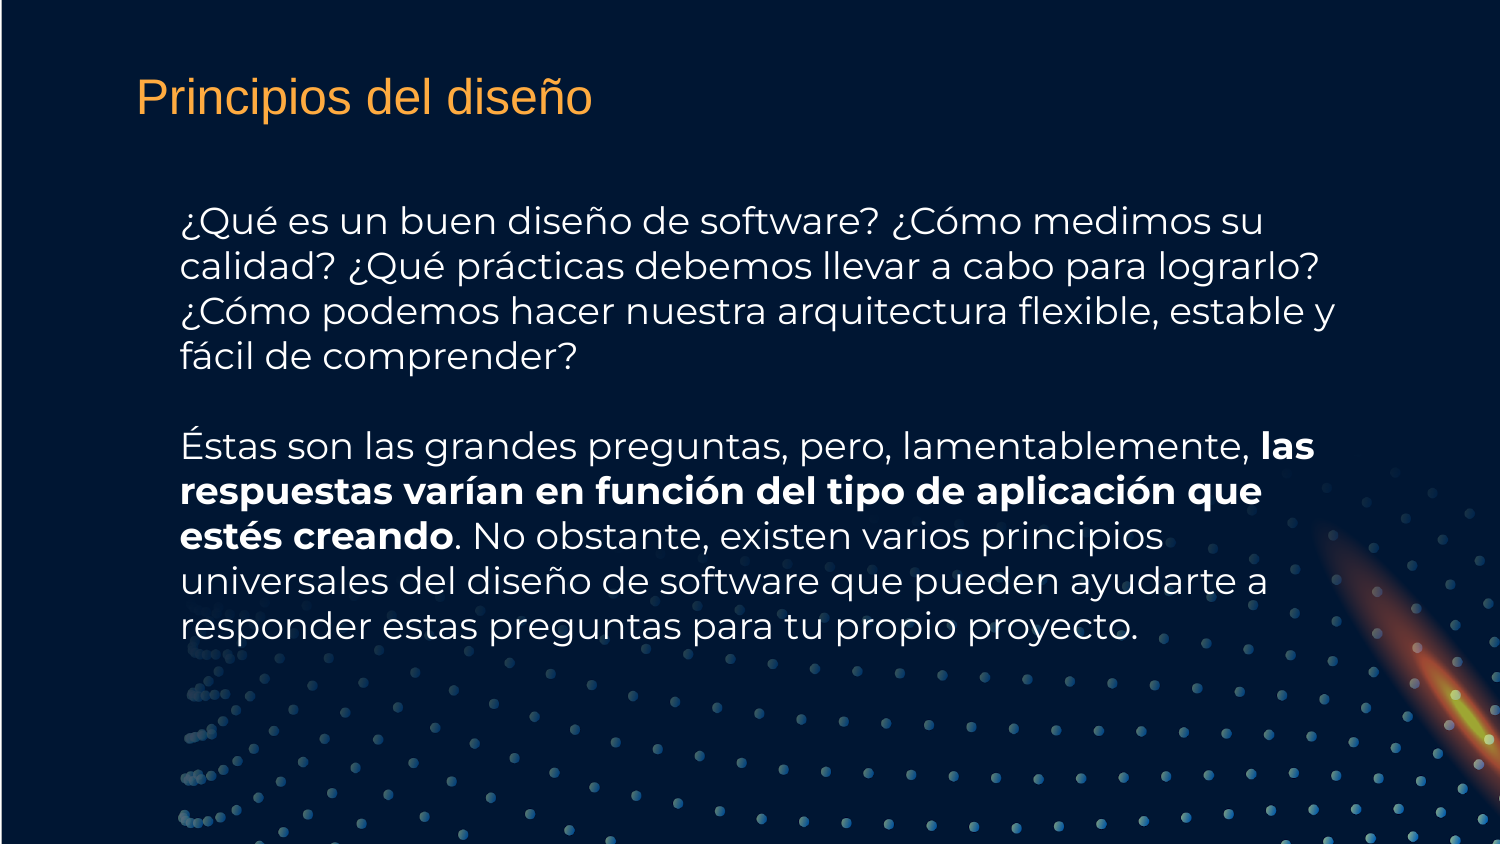

Principios del diseño

¿Qué es un buen diseño de software? ¿Cómo medimos su calidad? ¿Qué prácticas debemos llevar a cabo para lograrlo?
¿Cómo podemos hacer nuestra arquitectura flexible, estable y fácil de comprender?

Éstas son las grandes preguntas, pero, lamentablemente, las
respuestas varían en función del tipo de aplicación que estés creando. No obstante, existen varios principios universales del diseño de software que pueden ayudarte a responder estas preguntas para tu propio proyecto.